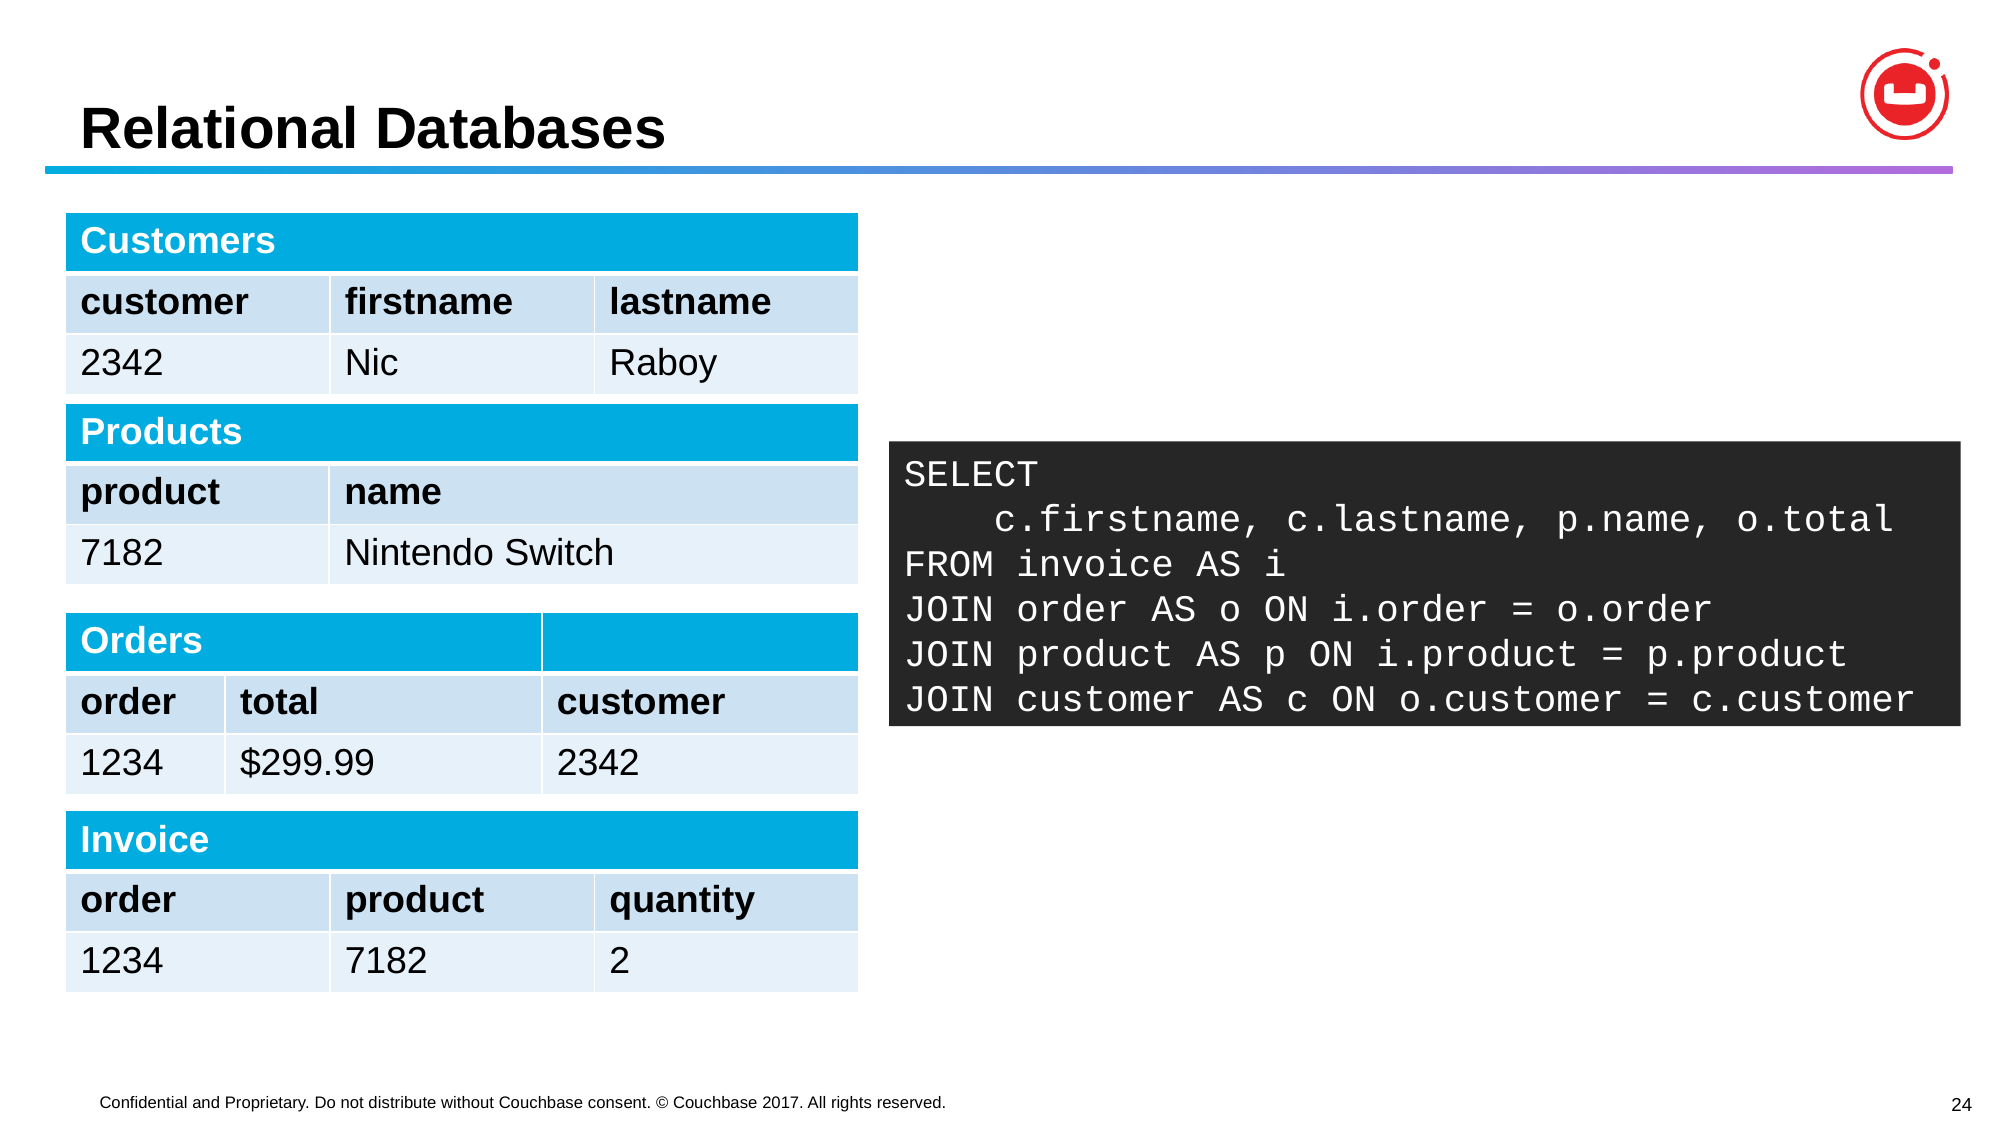

# Relational Databases
| Customers |  |  |
| --- | --- | --- |
| customer | firstname | lastname |
| 2342 | Nic | Raboy |
| Products |  |
| --- | --- |
| product | name |
| 7182 | Nintendo Switch |
SELECT
    c.firstname, c.lastname, p.name, o.total
FROM invoice AS i
JOIN order AS o ON i.order = o.order
JOIN product AS p ON i.product = p.product
JOIN customer AS c ON o.customer = c.customer
| Orders |  |  |
| --- | --- | --- |
| order | total | customer |
| 1234 | $299.99 | 2342 |
| Invoice |  |  |
| --- | --- | --- |
| order | product | quantity |
| 1234 | 7182 | 2 |